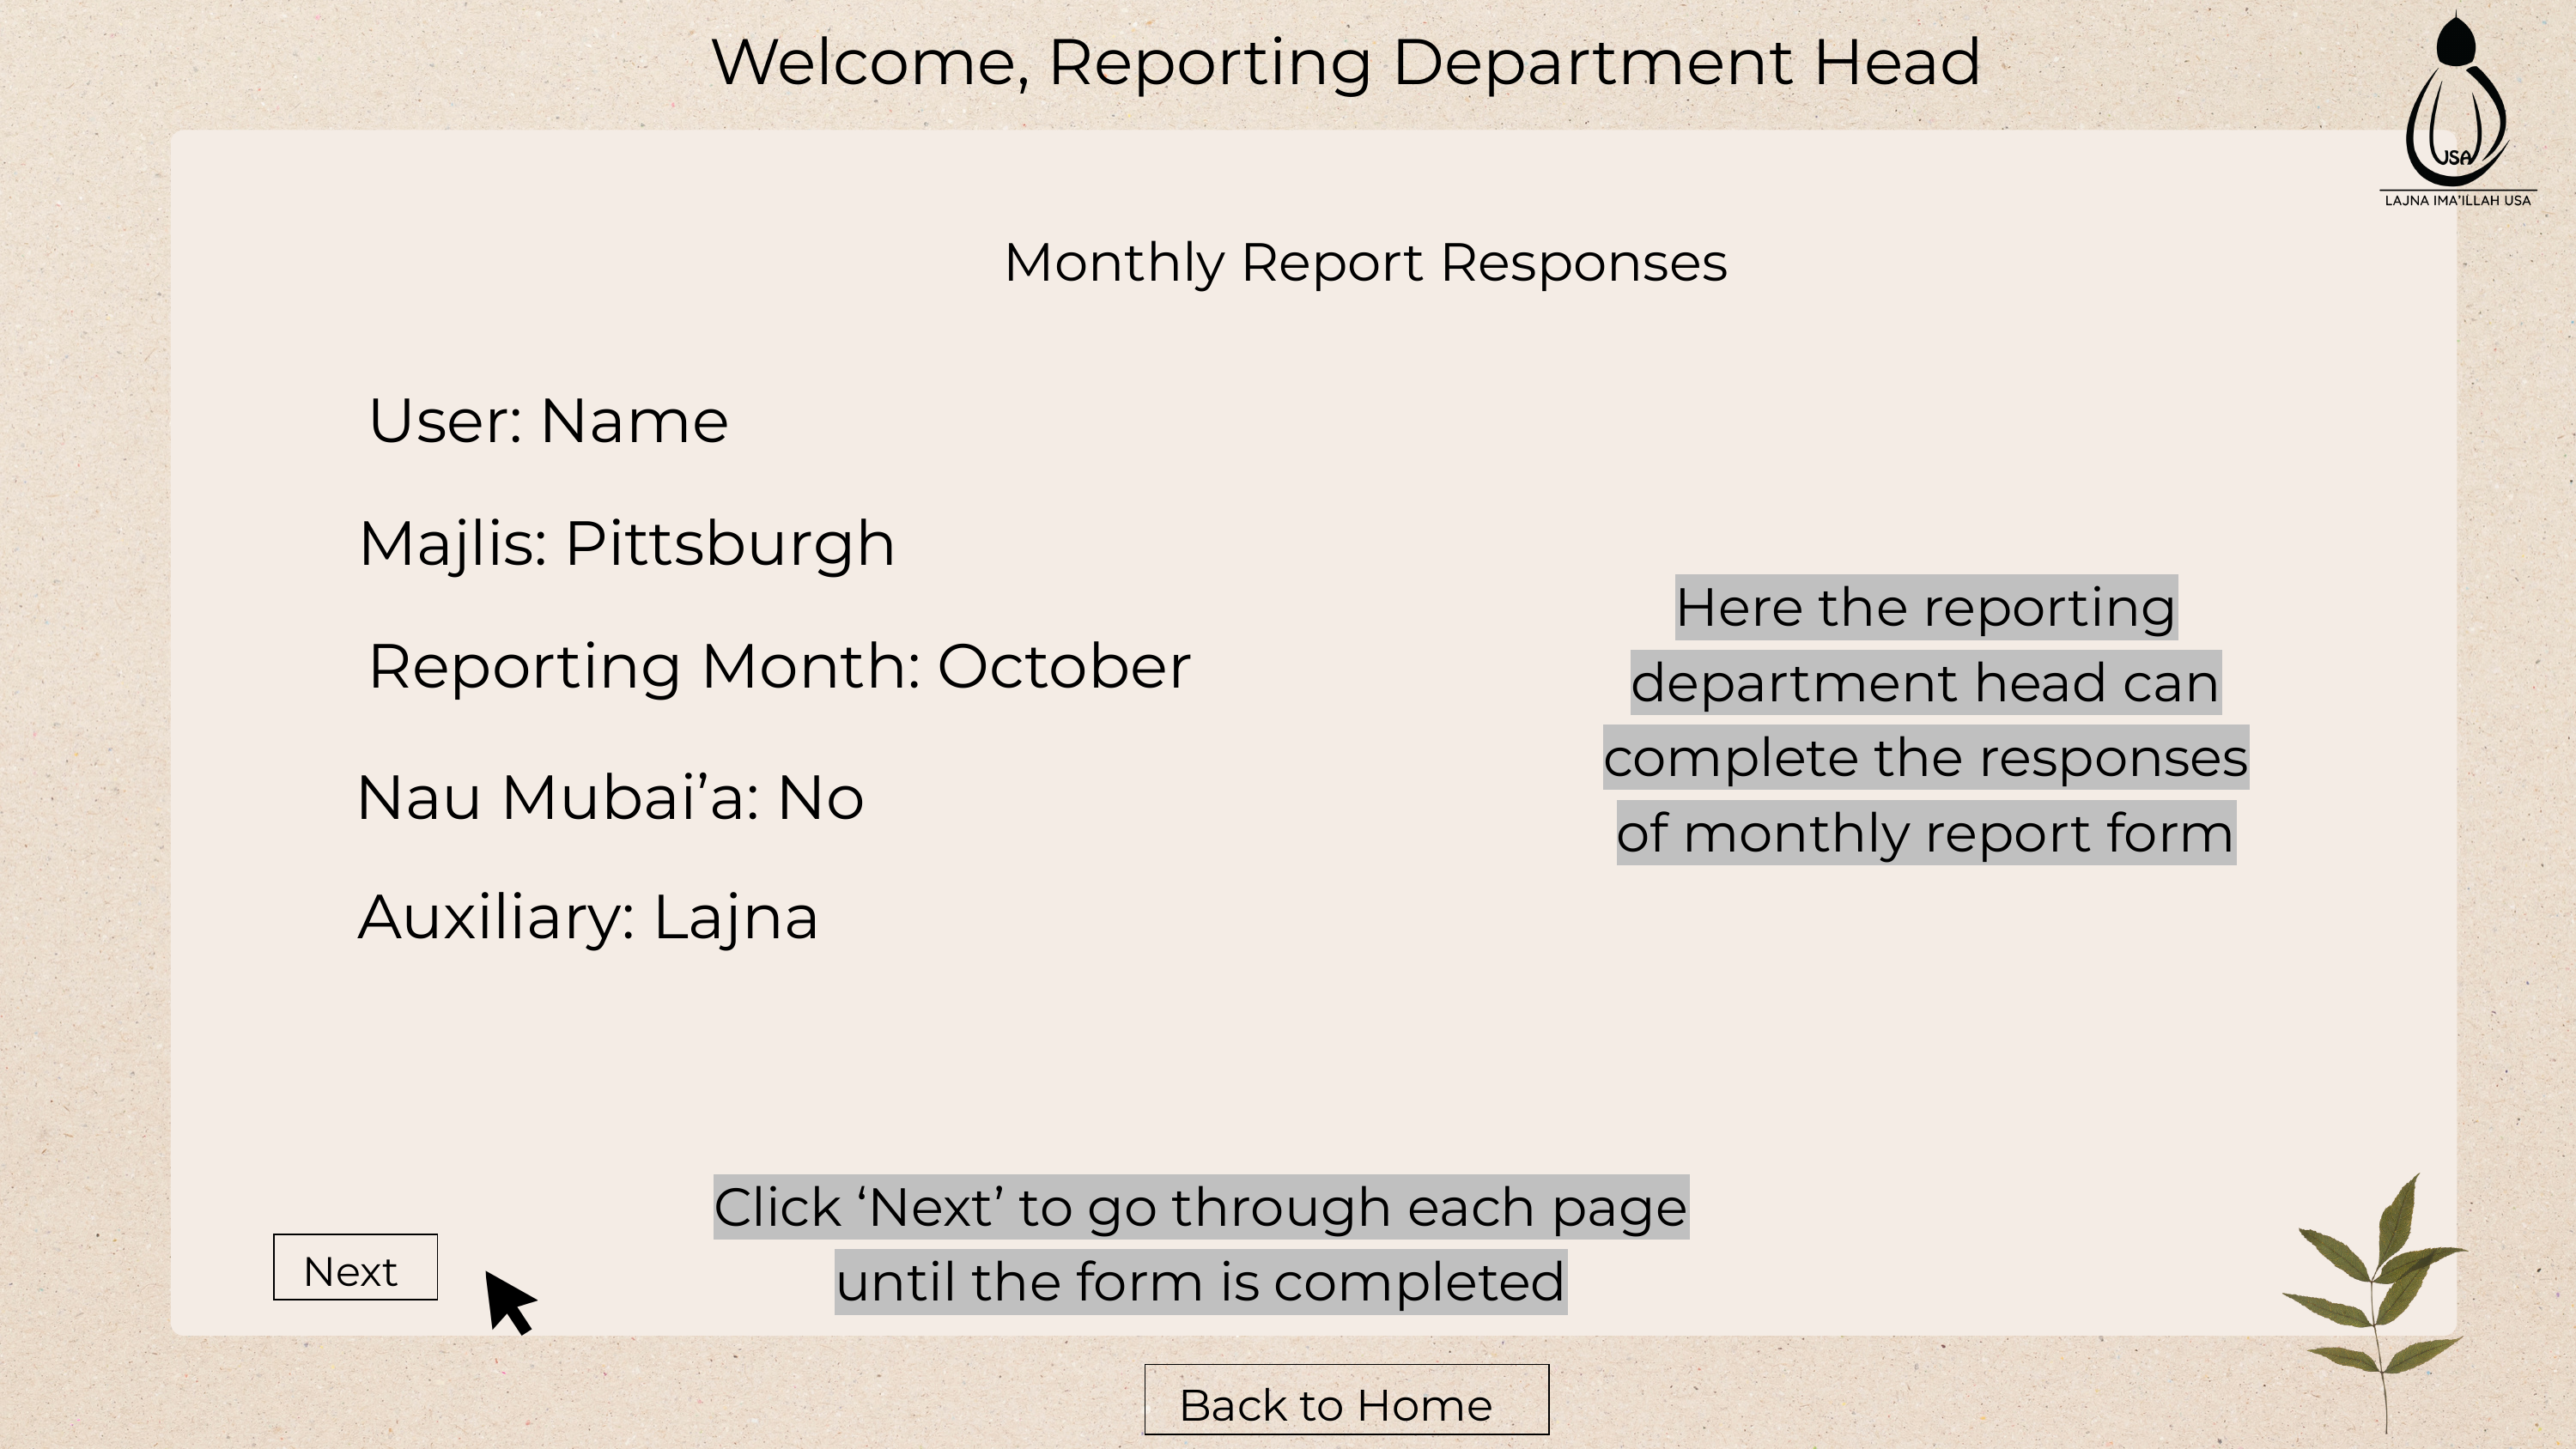

Welcome, Reporting Department Head

Monthly Report Responses
User: Name
Majlis: Pittsburgh
Here the reporting department head can complete the responses of monthly report form
Reporting Month: October
Nau Mubai’a: No
Auxiliary: Lajna
Click ‘Next’ to go through each page until the form is completed

Next

Back to Home